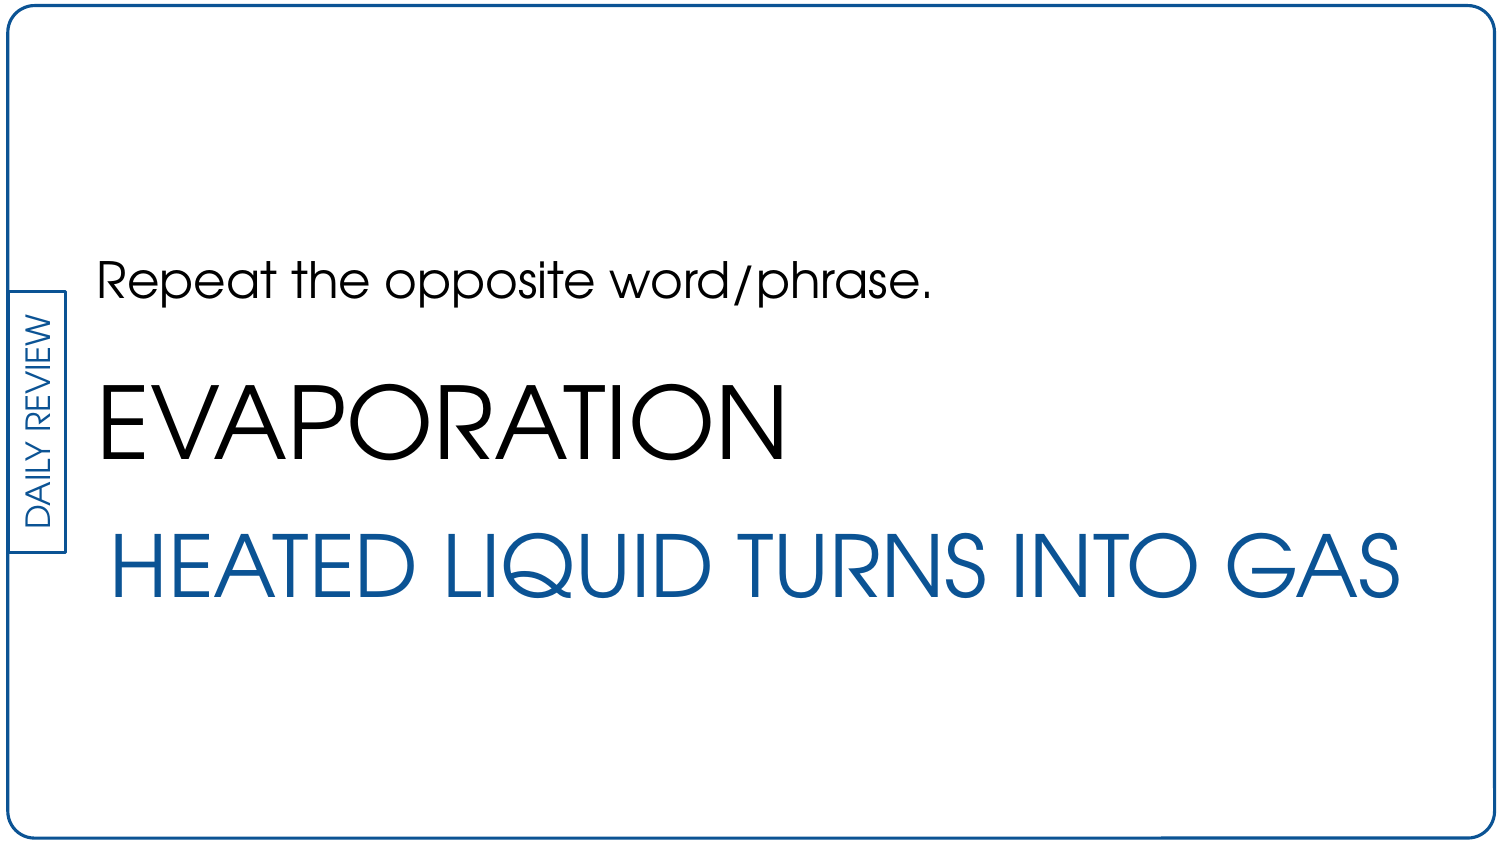

Repeat the opposite word/phrase.
EVAPORATION
HEATED LIQUID TURNS INTO GAS